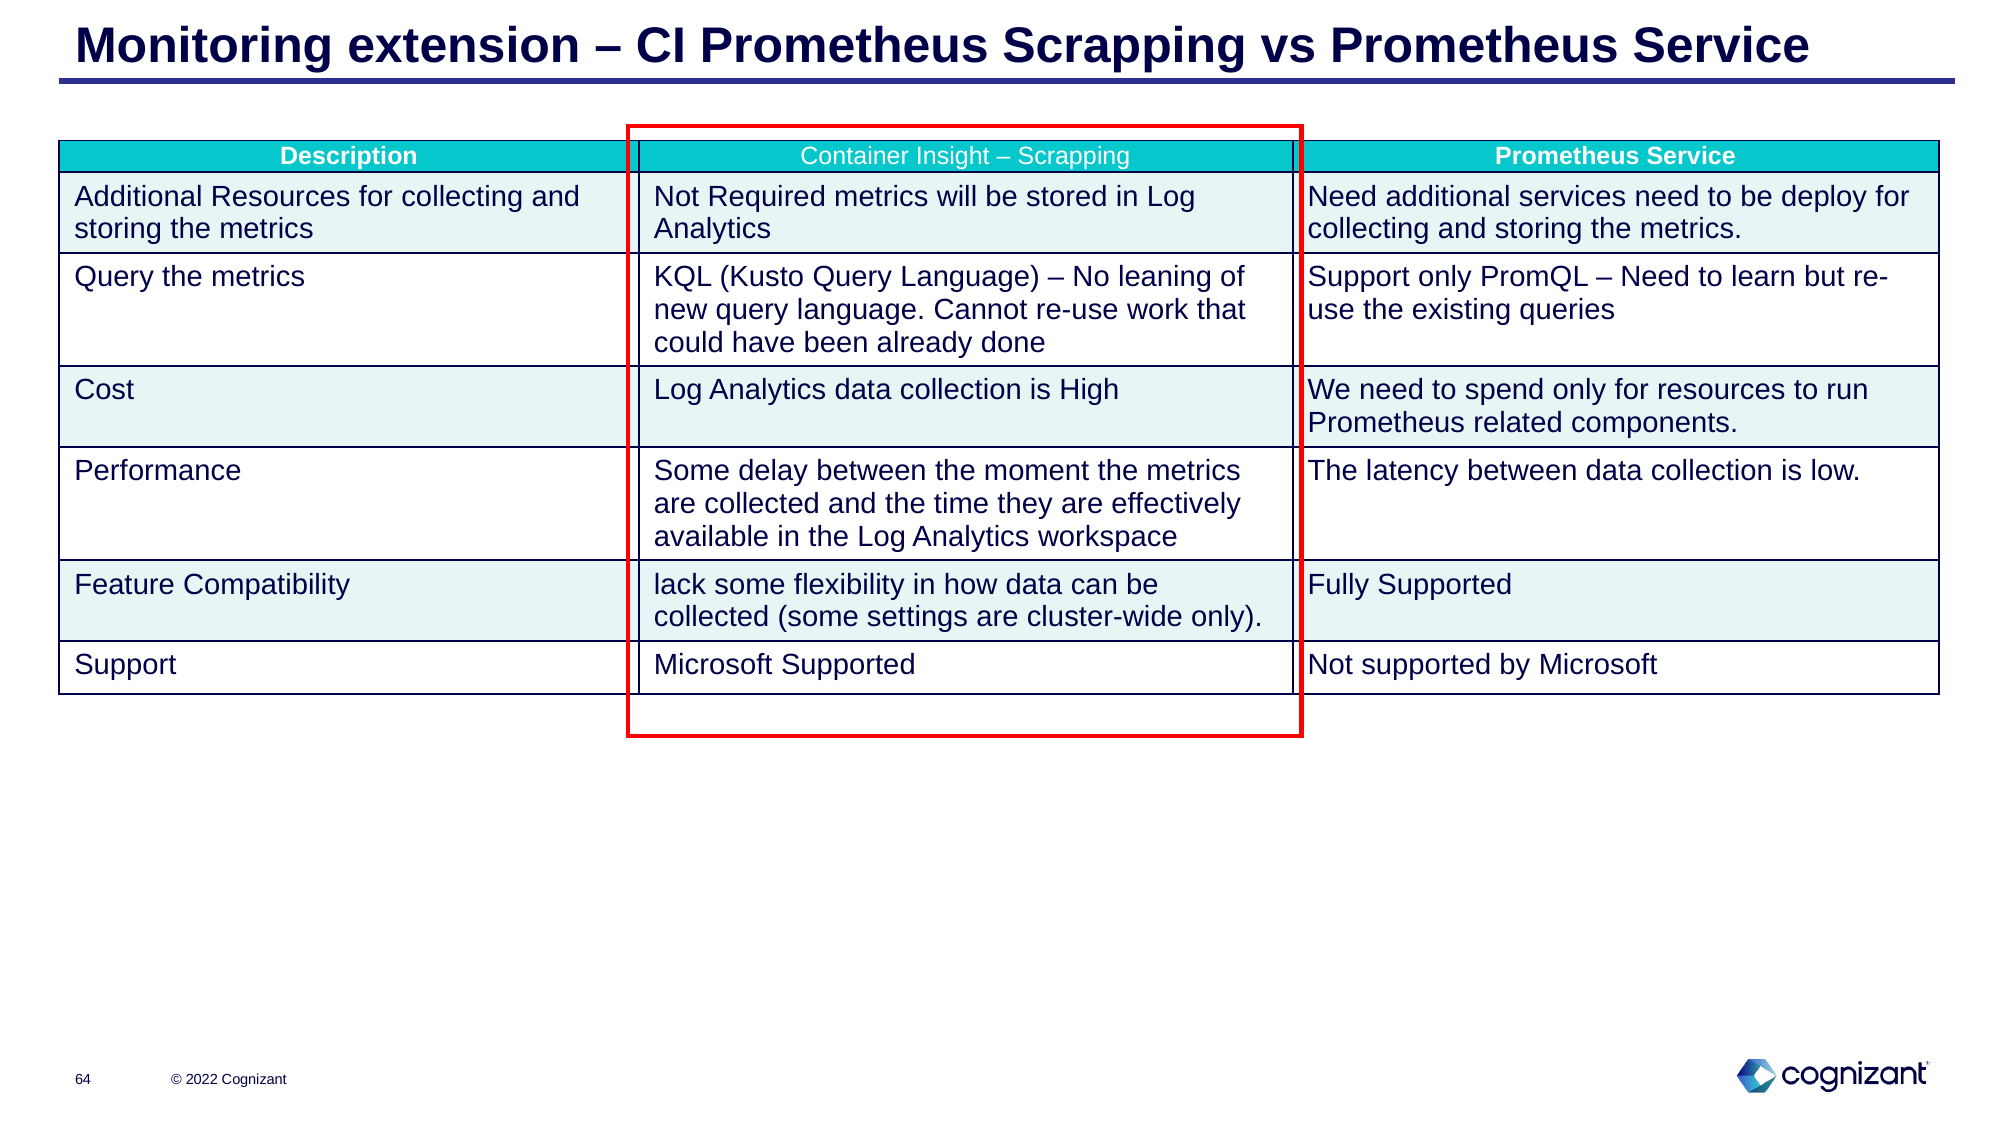

# Monitoring extension – CI Prometheus Scrapping vs Prometheus Service

| Description | Container Insight – Scrapping | Prometheus Service |
| --- | --- | --- |
| Additional Resources for collecting and storing the metrics | Not Required metrics will be stored in Log Analytics | Need additional services need to be deploy for collecting and storing the metrics. |
| Query the metrics | KQL (Kusto Query Language) – No leaning of new query language. Cannot re-use work that could have been already done | Support only PromQL – Need to learn but re-use the existing queries |
| Cost | Log Analytics data collection is High | We need to spend only for resources to run Prometheus related components. |
| Performance | Some delay between the moment the metrics are collected and the time they are effectively available in the Log Analytics workspace | The latency between data collection is low. |
| Feature Compatibility | lack some flexibility in how data can be collected (some settings are cluster-wide only). | Fully Supported |
| Support | Microsoft Supported | Not supported by Microsoft |
© 2022 Cognizant
64